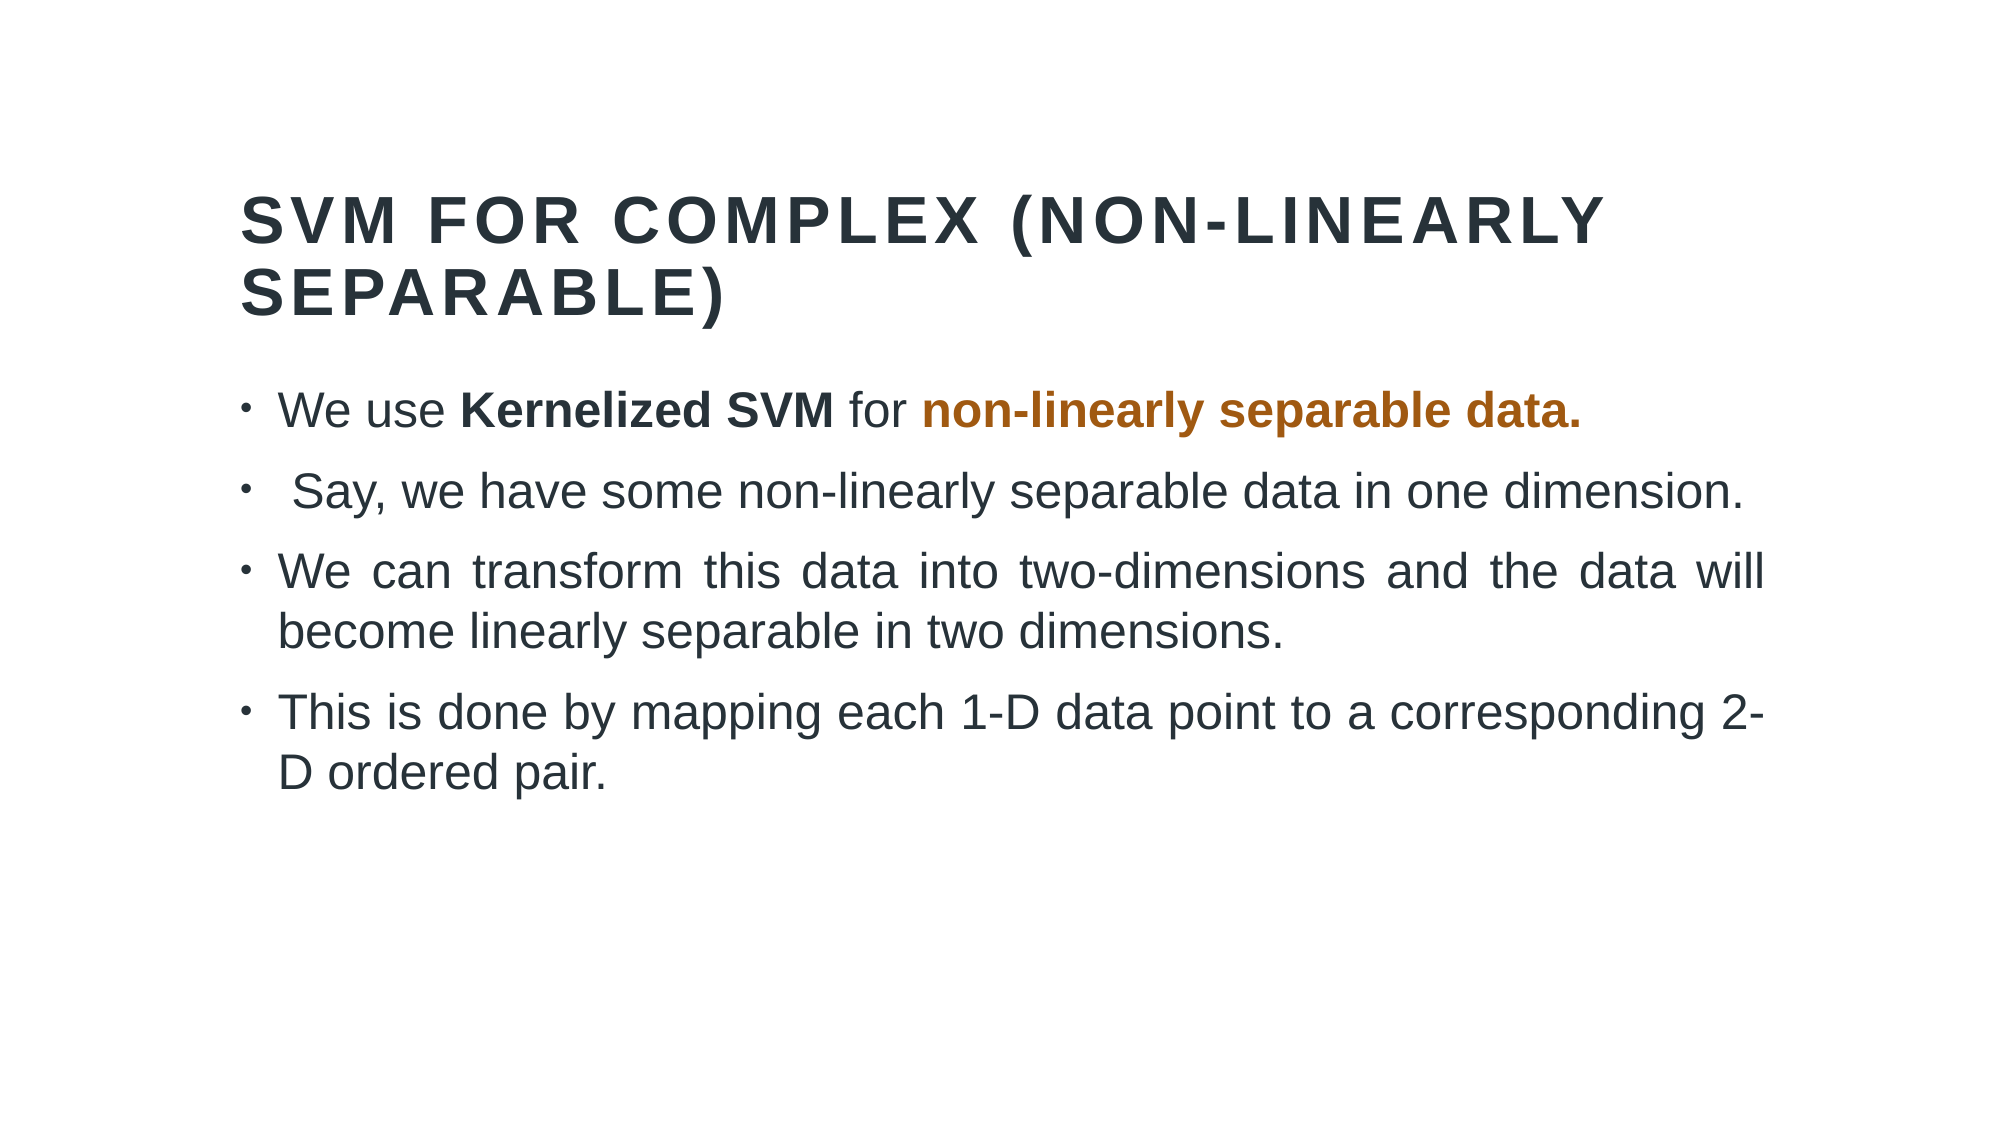

# SVM for complex (Non-Linearly Separable)
We use Kernelized SVM for non-linearly separable data.
 Say, we have some non-linearly separable data in one dimension.
We can transform this data into two-dimensions and the data will become linearly separable in two dimensions.
This is done by mapping each 1-D data point to a corresponding 2-D ordered pair.